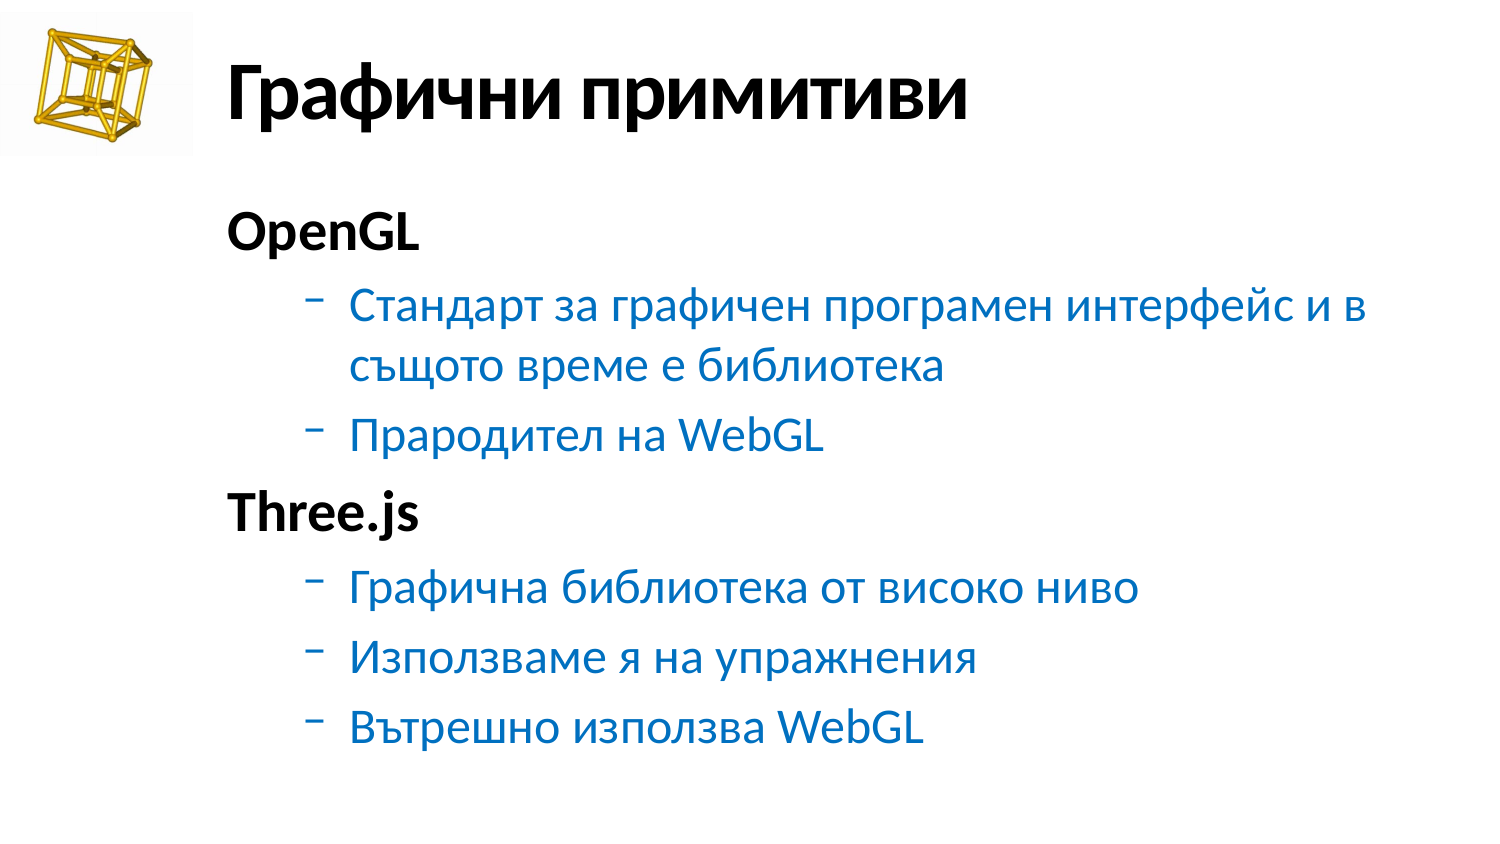

# Графични примитиви
OpenGL
Стандарт за графичен програмен интерфейс и в същото време е библиотека
Прародител на WebGL
Three.js
Графична библиотека от високо ниво
Използваме я на упражнения
Вътрешно използва WebGL